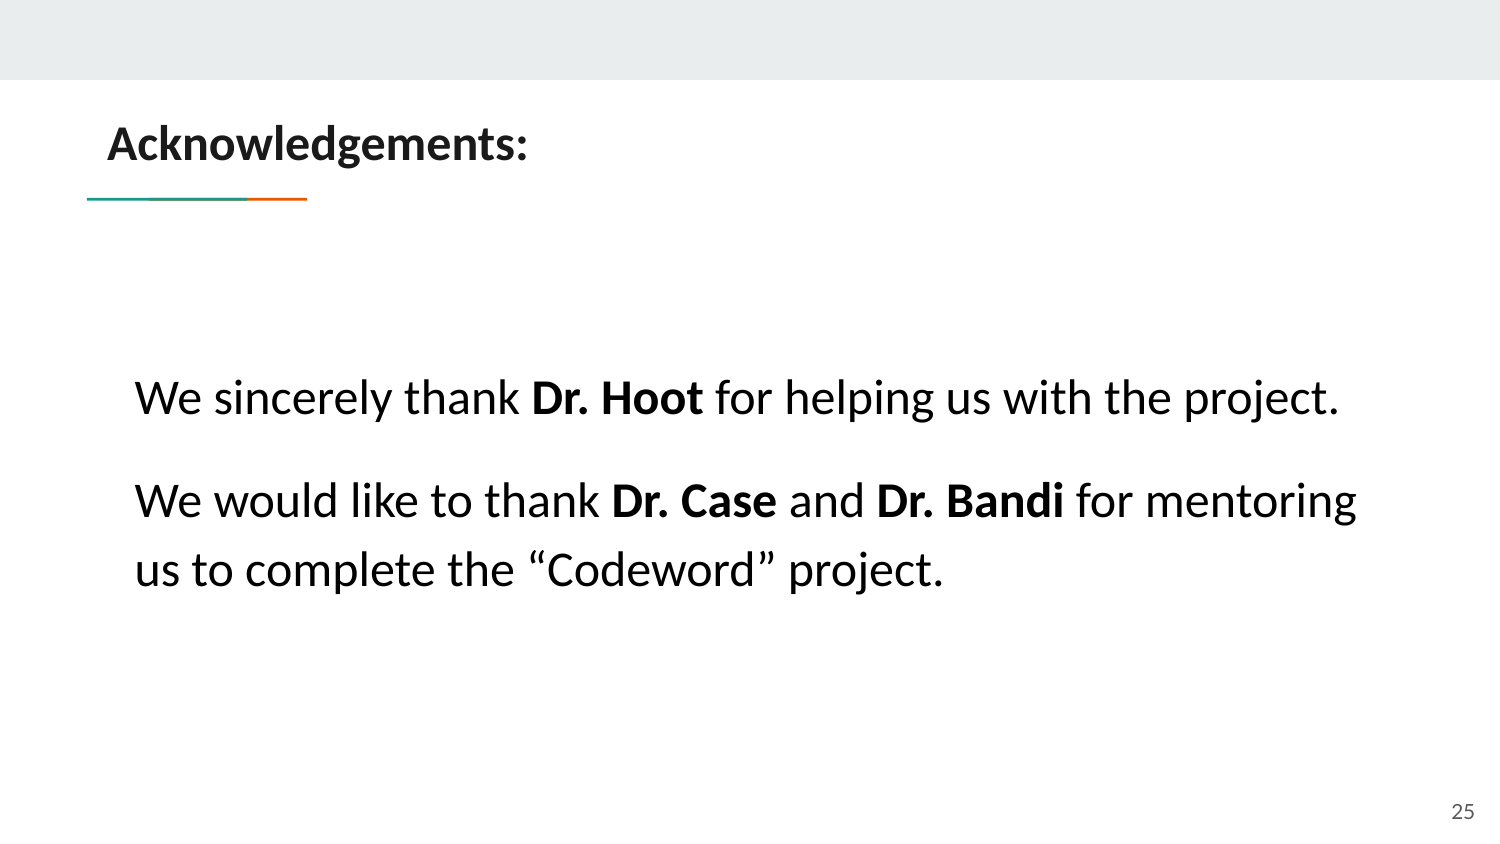

# Acknowledgements:
We sincerely thank Dr. Hoot for helping us with the project.
We would like to thank Dr. Case and Dr. Bandi for mentoring us to complete the “Codeword” project.

25